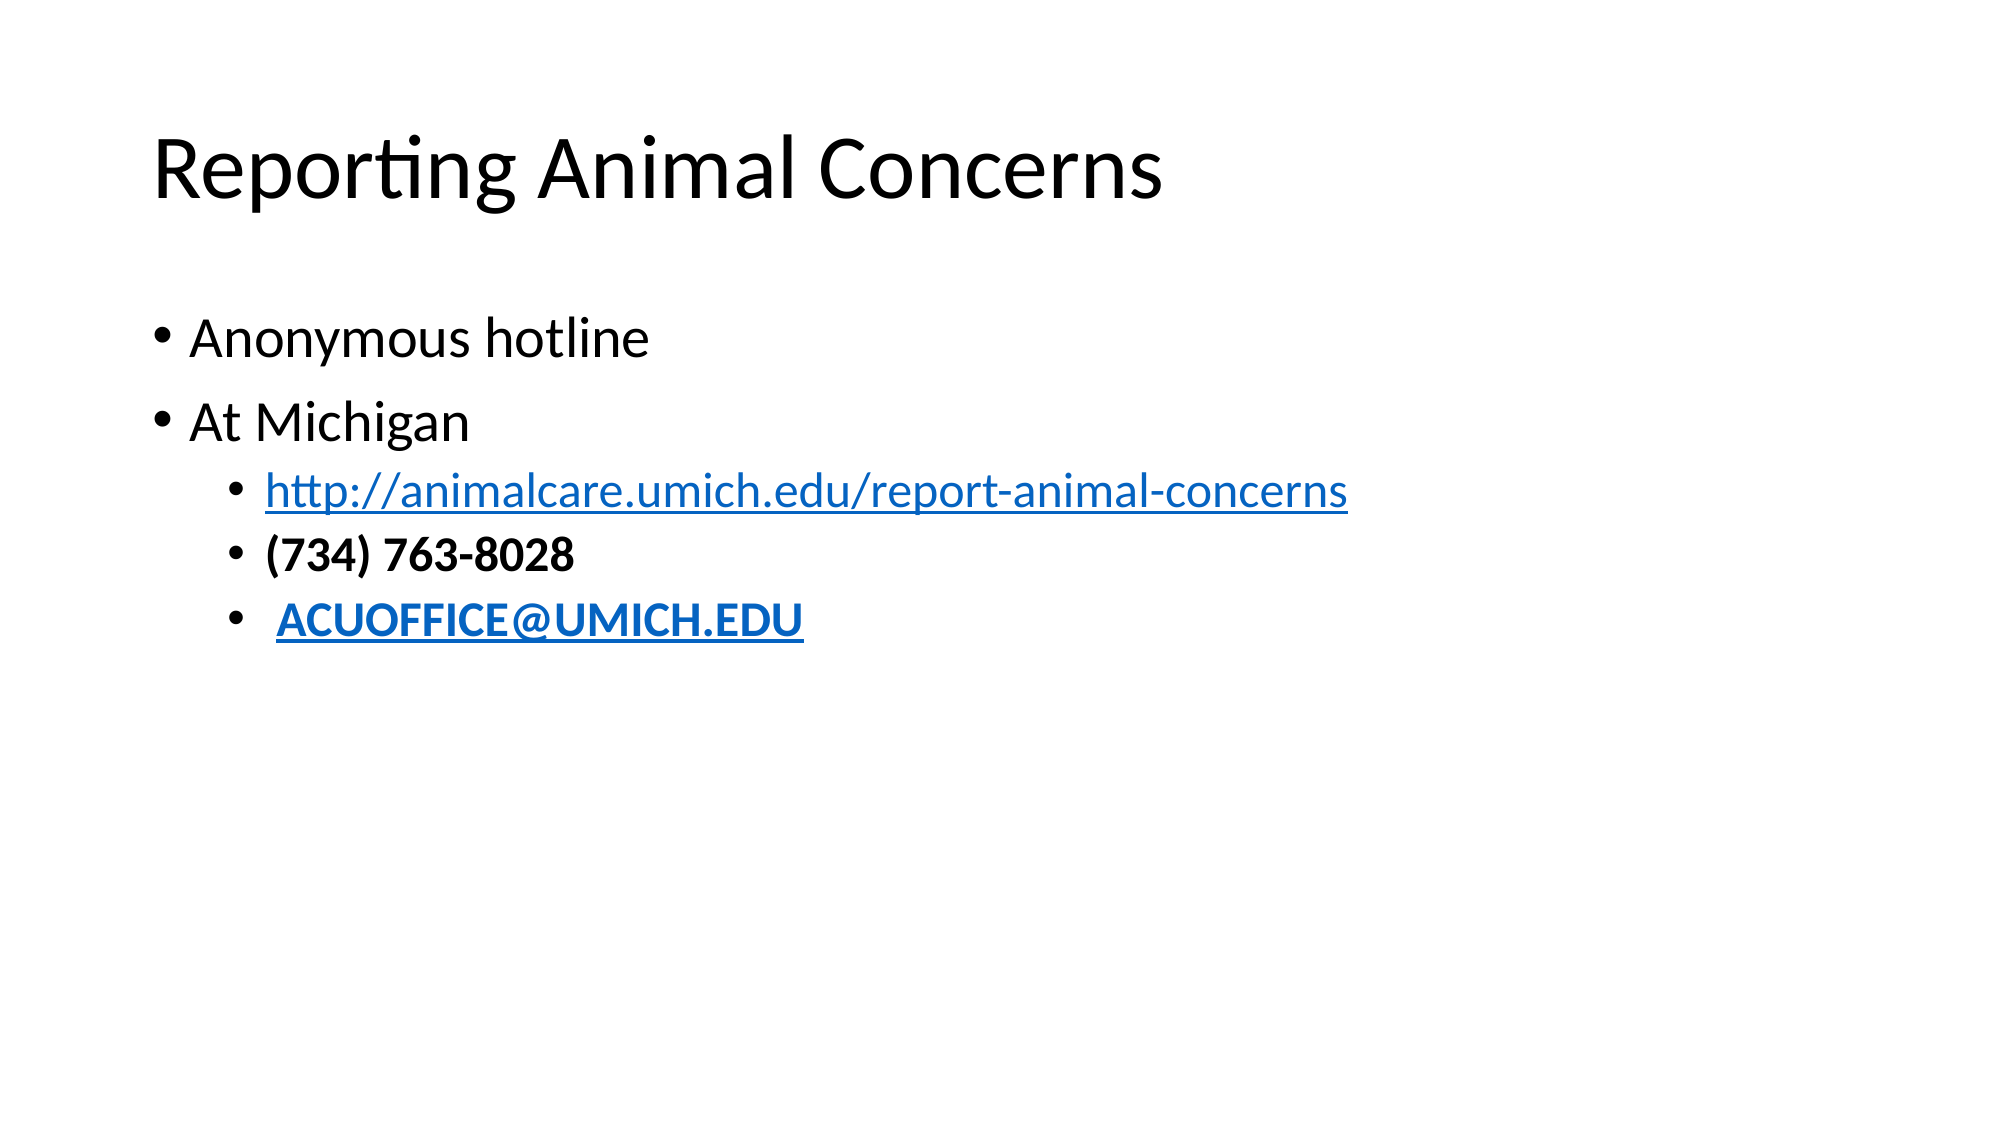

# Reporting Animal Concerns
Anonymous hotline
At Michigan
http://animalcare.umich.edu/report-animal-concerns
(734) 763-8028
 ACUOFFICE@UMICH.EDU